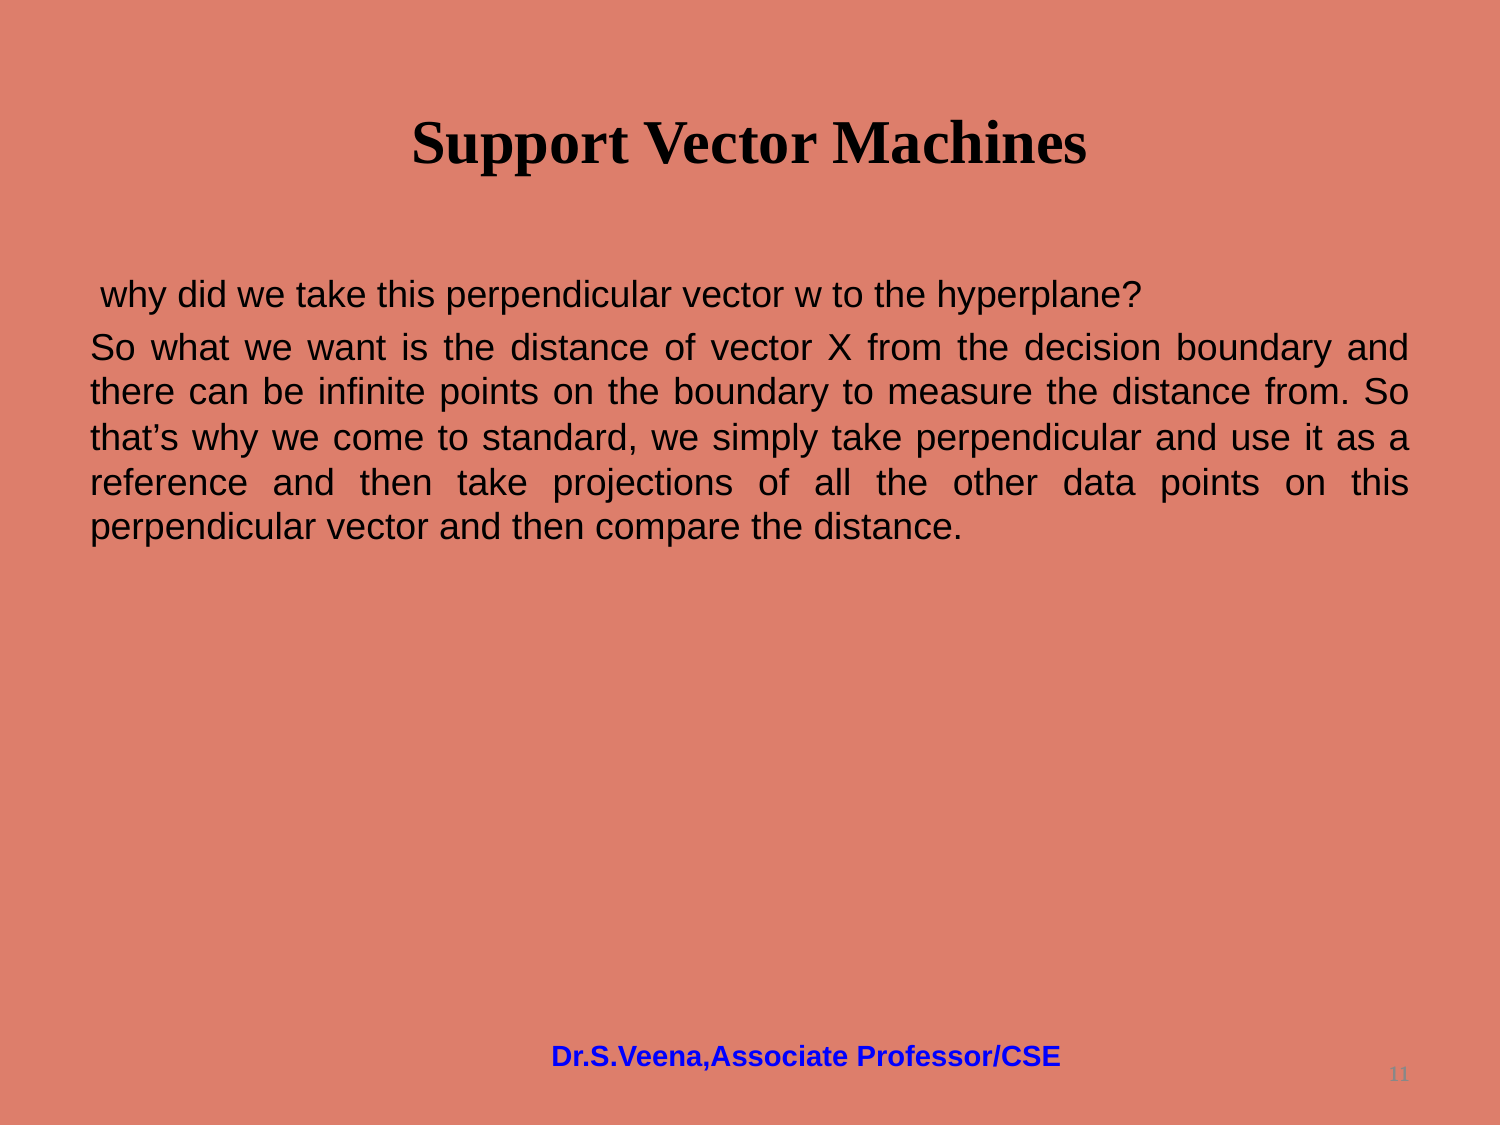

# Support Vector Machines
 why did we take this perpendicular vector w to the hyperplane?
So what we want is the distance of vector X from the decision boundary and there can be infinite points on the boundary to measure the distance from. So that’s why we come to standard, we simply take perpendicular and use it as a reference and then take projections of all the other data points on this perpendicular vector and then compare the distance.

Dr.S.Veena,Associate Professor/CSE

11